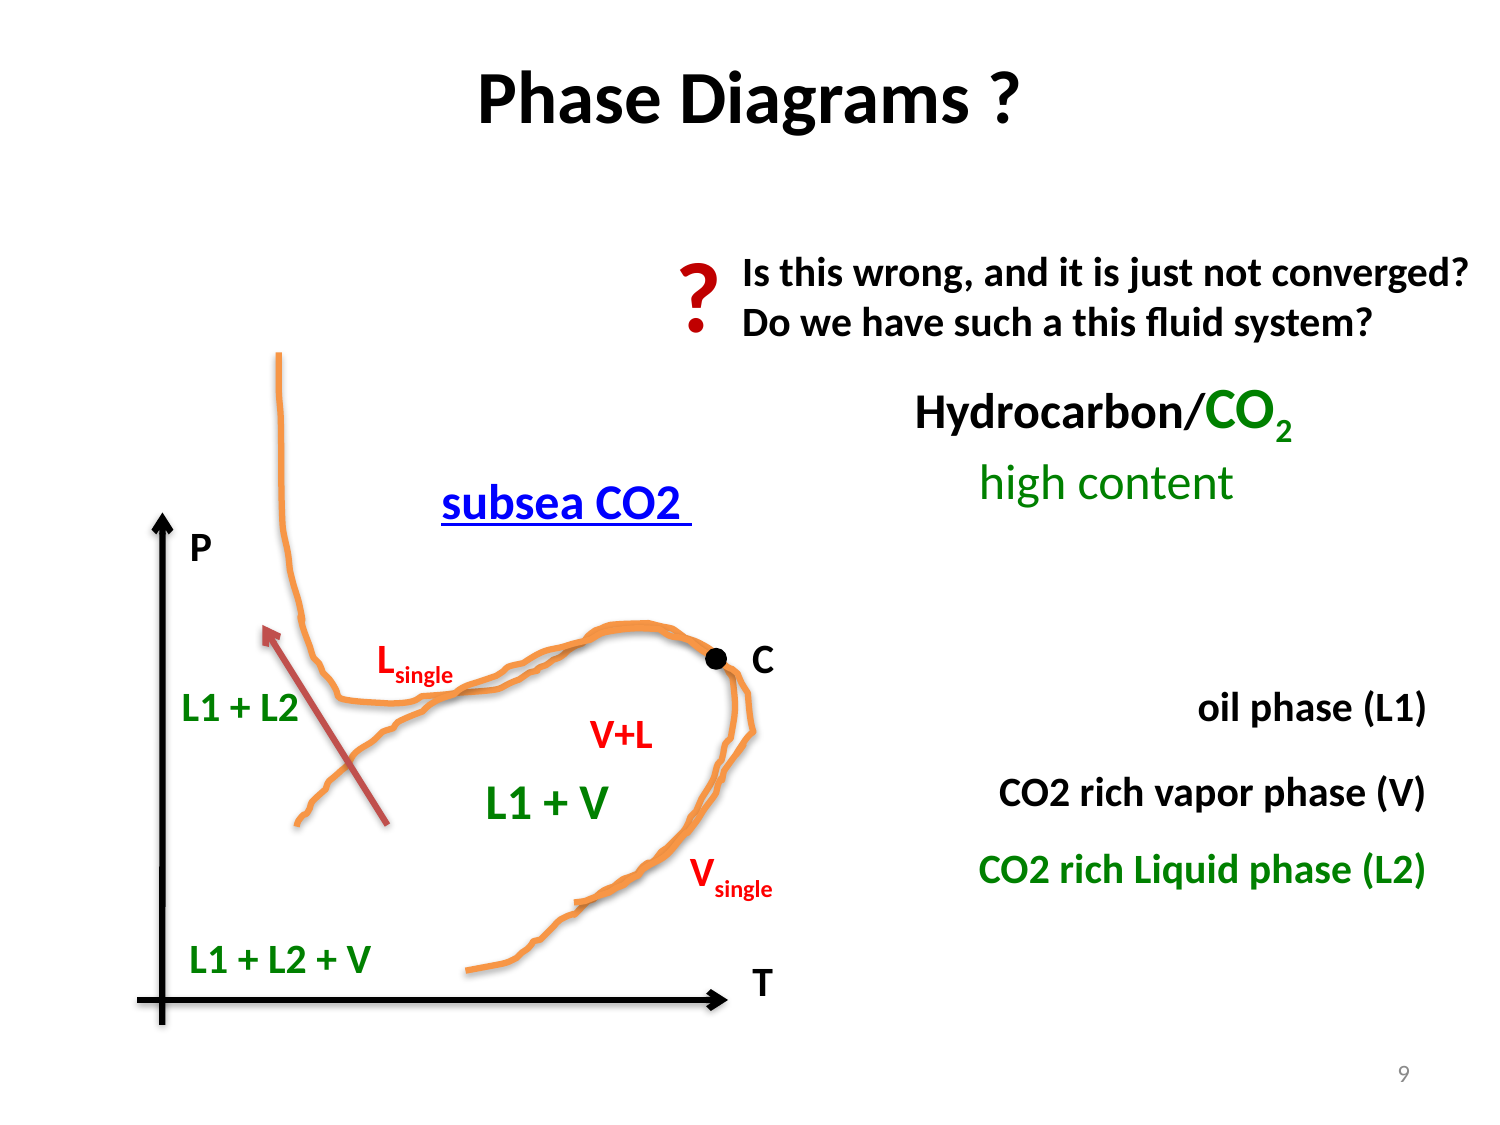

# Phase Diagrams ?
?
Is this wrong, and it is just not converged?
Do we have such a this fluid system?

Hydrocarbon/CO2
high content
subsea CO2
P
T
Lsingle
C

oil phase (L1)
L1 + L2
V+L
CO2 rich vapor phase (V)
L1 + V
CO2 rich Liquid phase (L2)
Vsingle
L1 + L2 + V
9